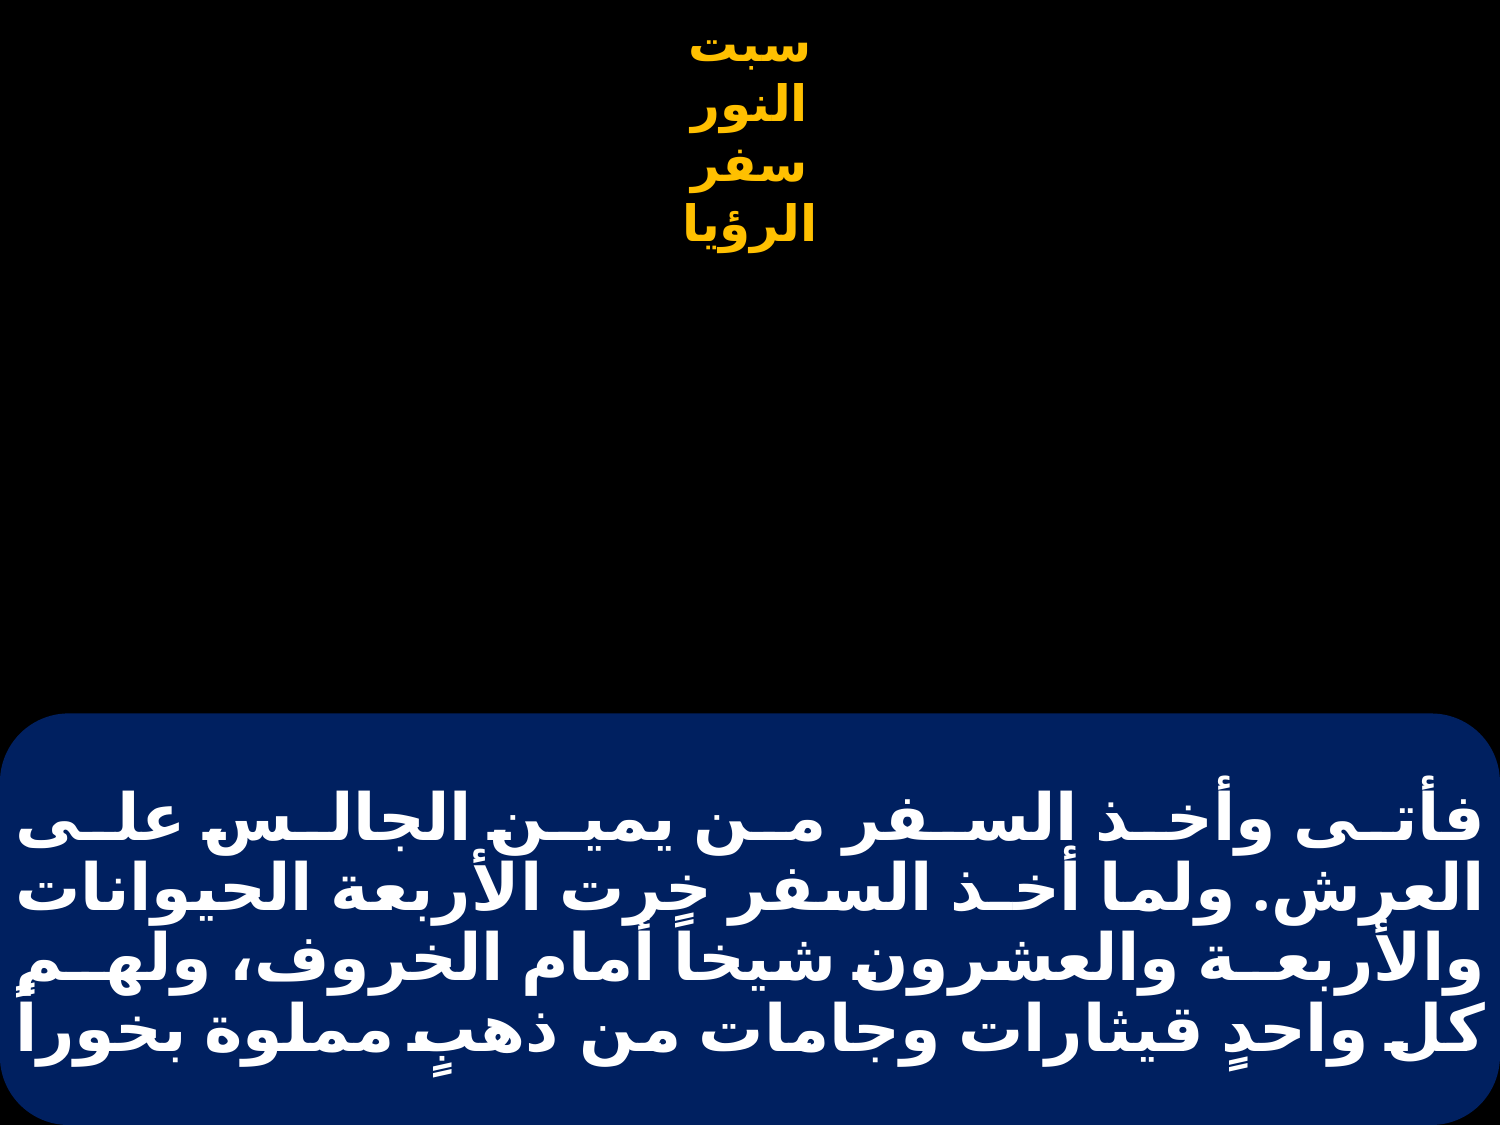

# فأتى وأخذ السفر من يمين الجالس على العرش. ولما أخـذ السفر خرت الأربعة الحيوانات والأربعة والعشرون شيخاً أمام الخروف، ولهم كل واحدٍ قيثارات وجامات من ذهبٍ مملوة بخوراً